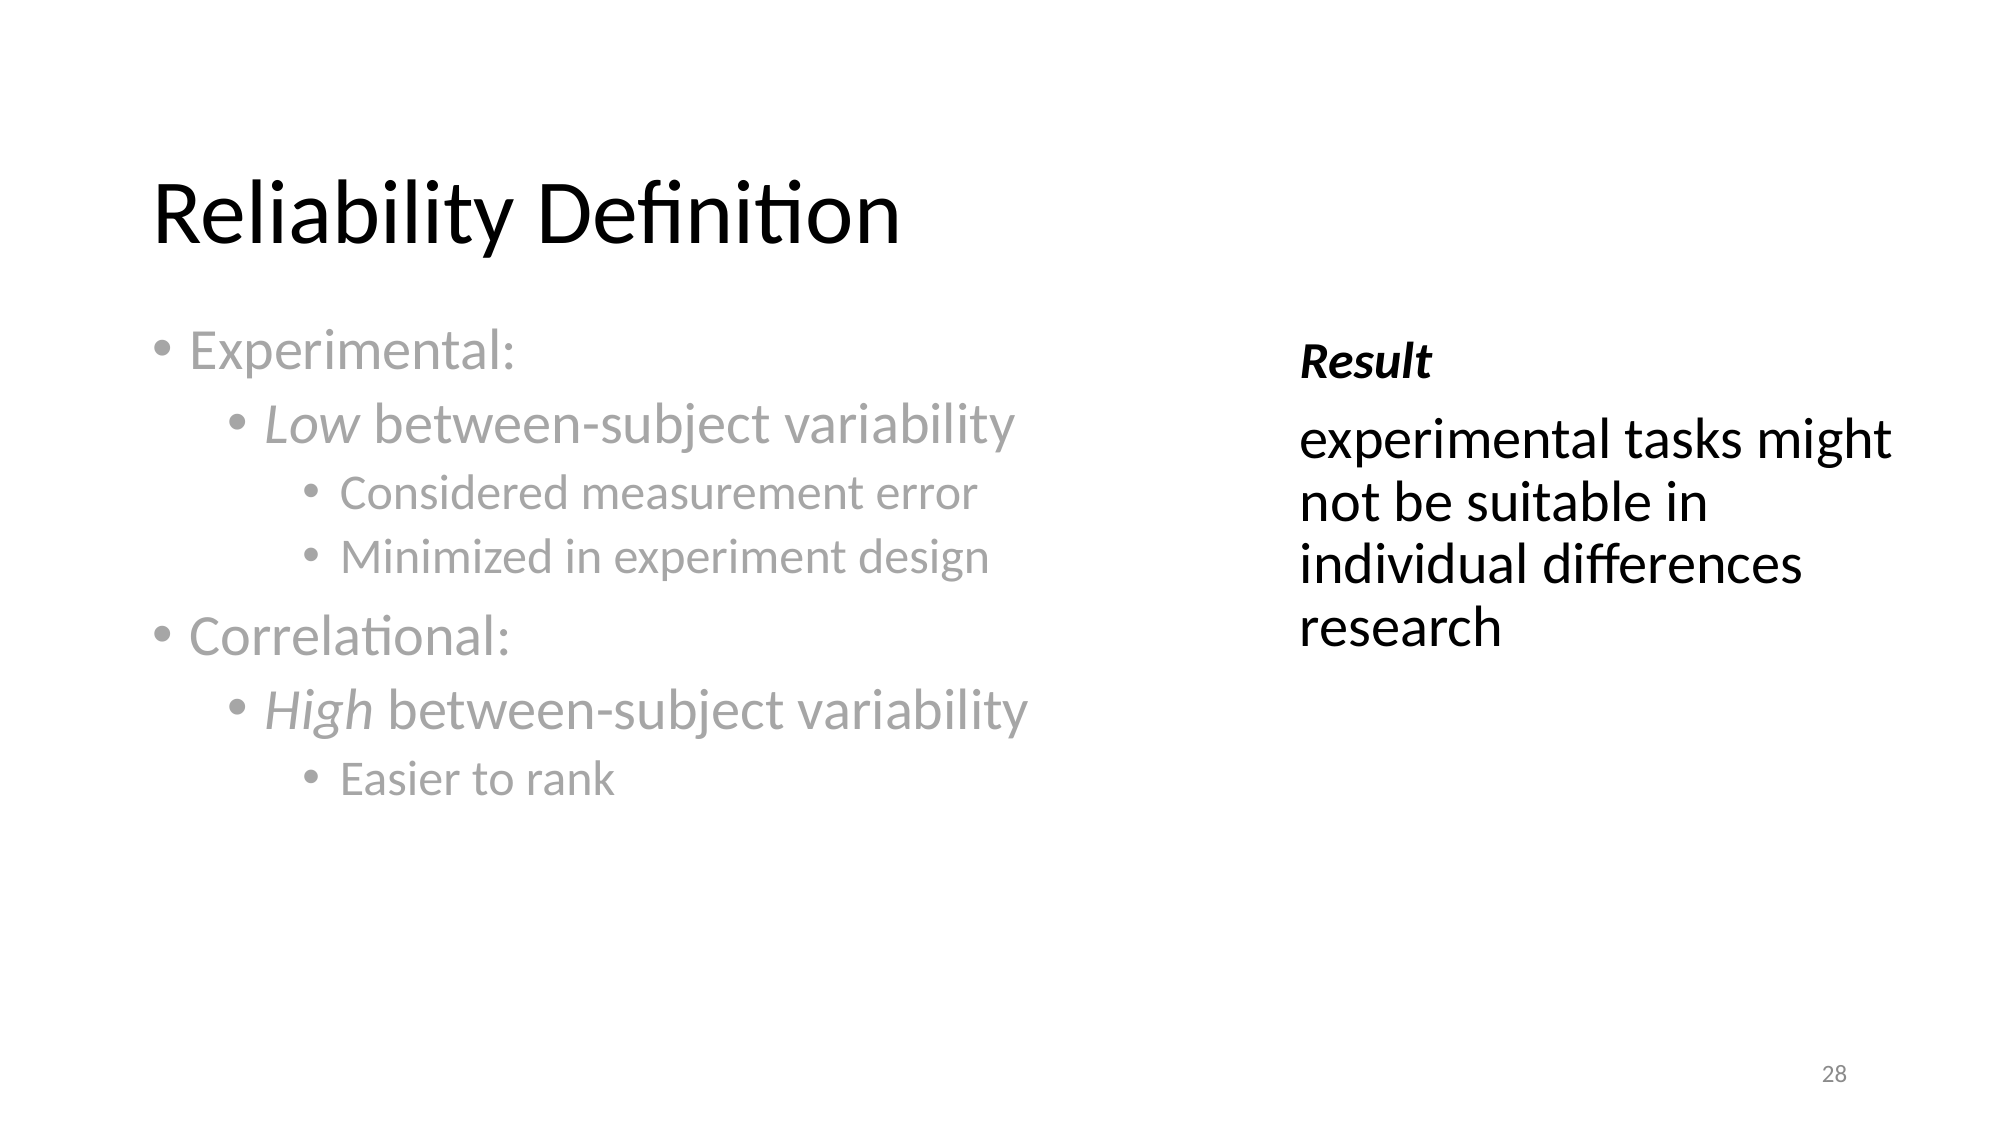

Reliability Definition
Experimental:
Low between-subject variability
Considered measurement error
Minimized in experiment design
Correlational:
High between-subject variability
Easier to rank

# Result
experimental tasks might not be suitable in individual differences research
28